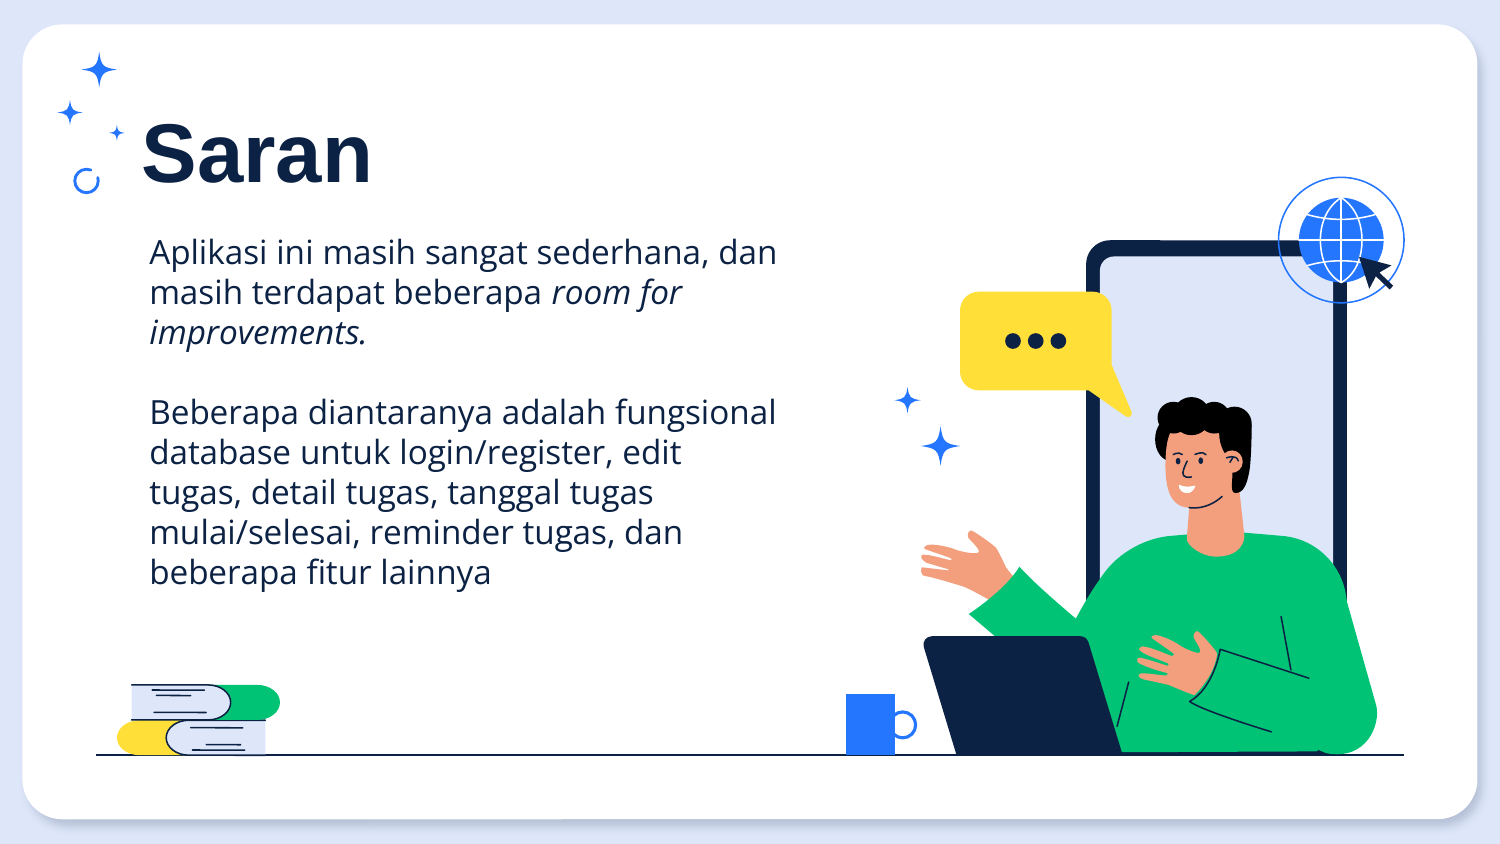

# Saran

Aplikasi ini masih sangat sederhana, dan masih terdapat beberapa room for improvements.
Beberapa diantaranya adalah fungsional database untuk login/register, edit tugas, detail tugas, tanggal tugas mulai/selesai, reminder tugas, dan beberapa fitur lainnya